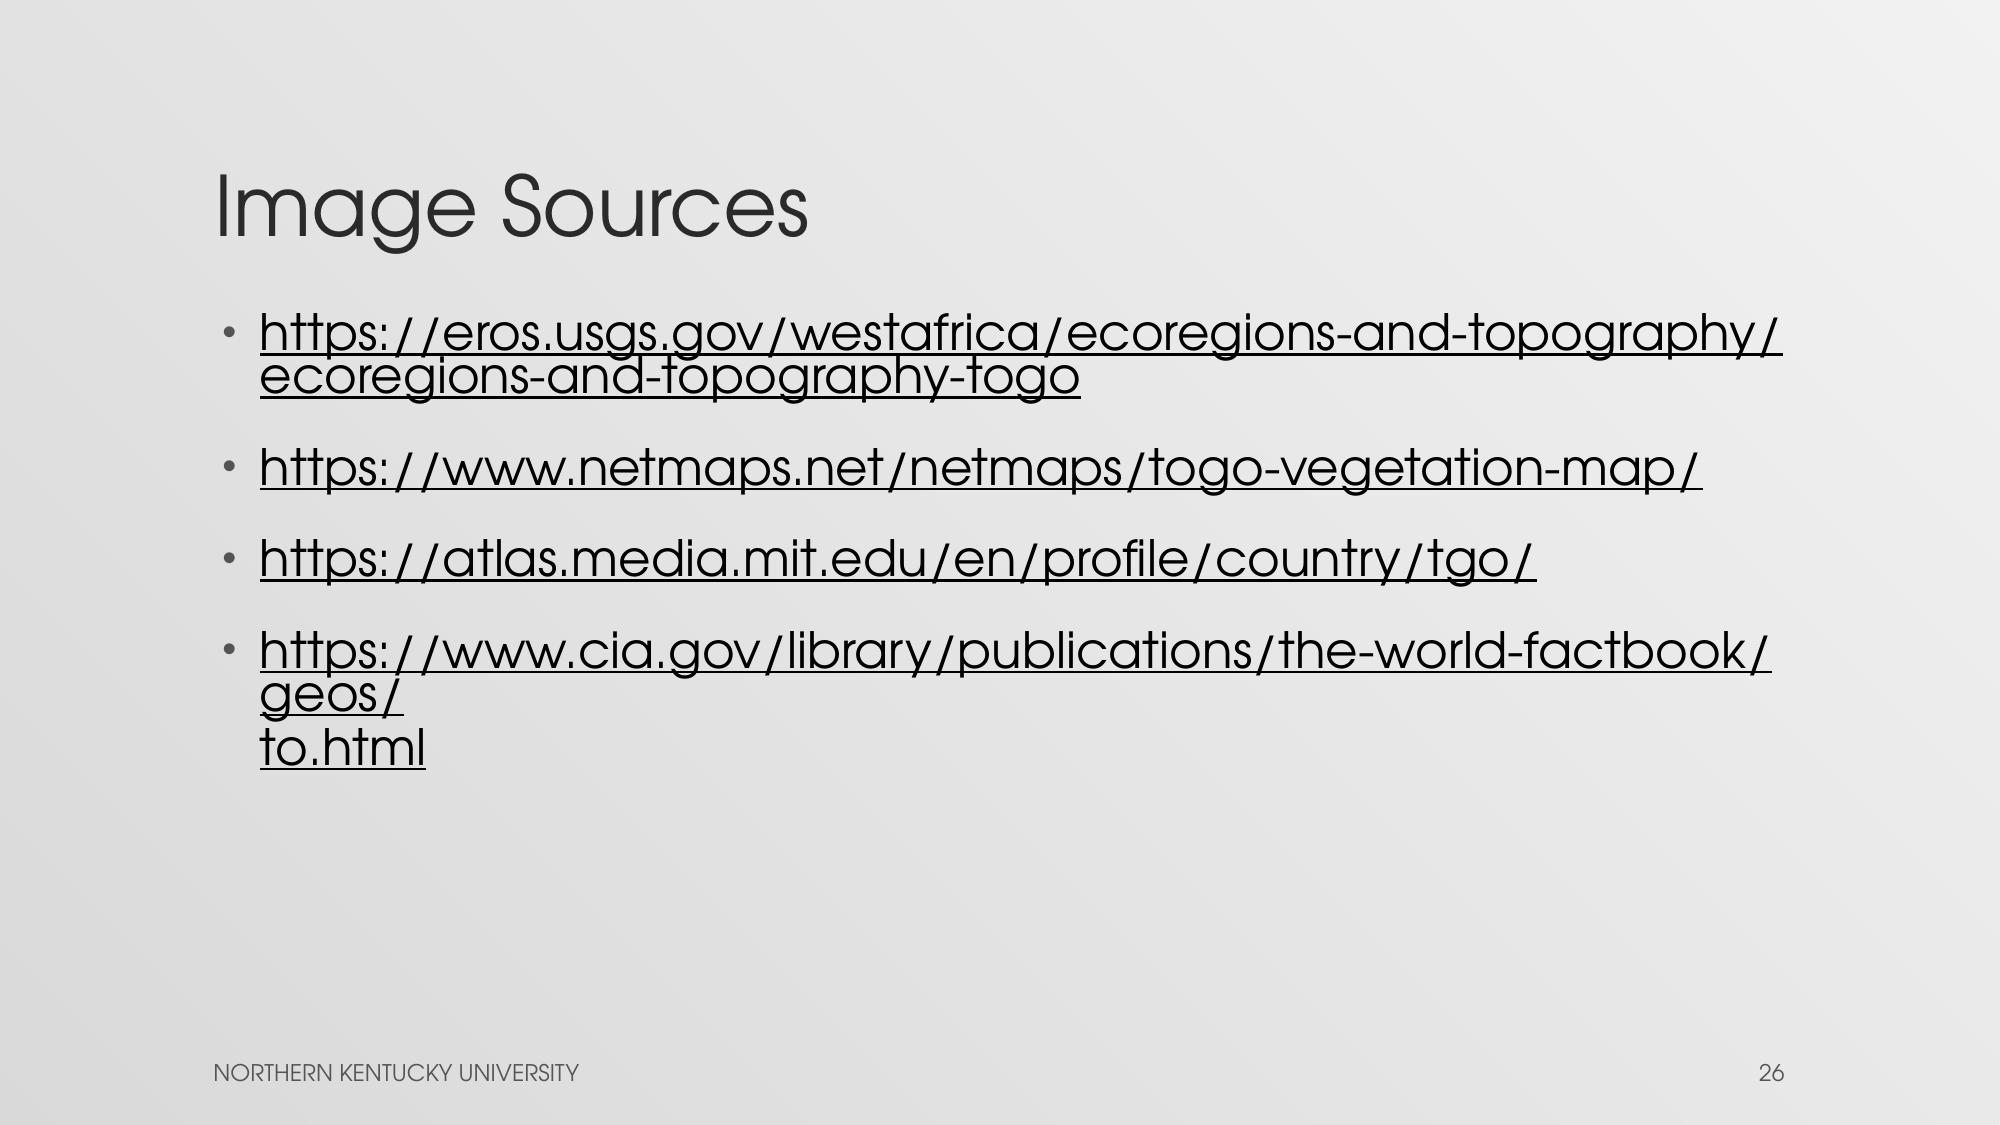

# Image Sources
https://eros.usgs.gov/westafrica/ecoregions-and-topography/ecoregions-and-topography-togo
https://www.netmaps.net/netmaps/togo-vegetation-map/
https://atlas.media.mit.edu/en/profile/country/tgo/
https://www.cia.gov/library/publications/the-world-factbook/geos/to.html

Northern Kentucky university
26